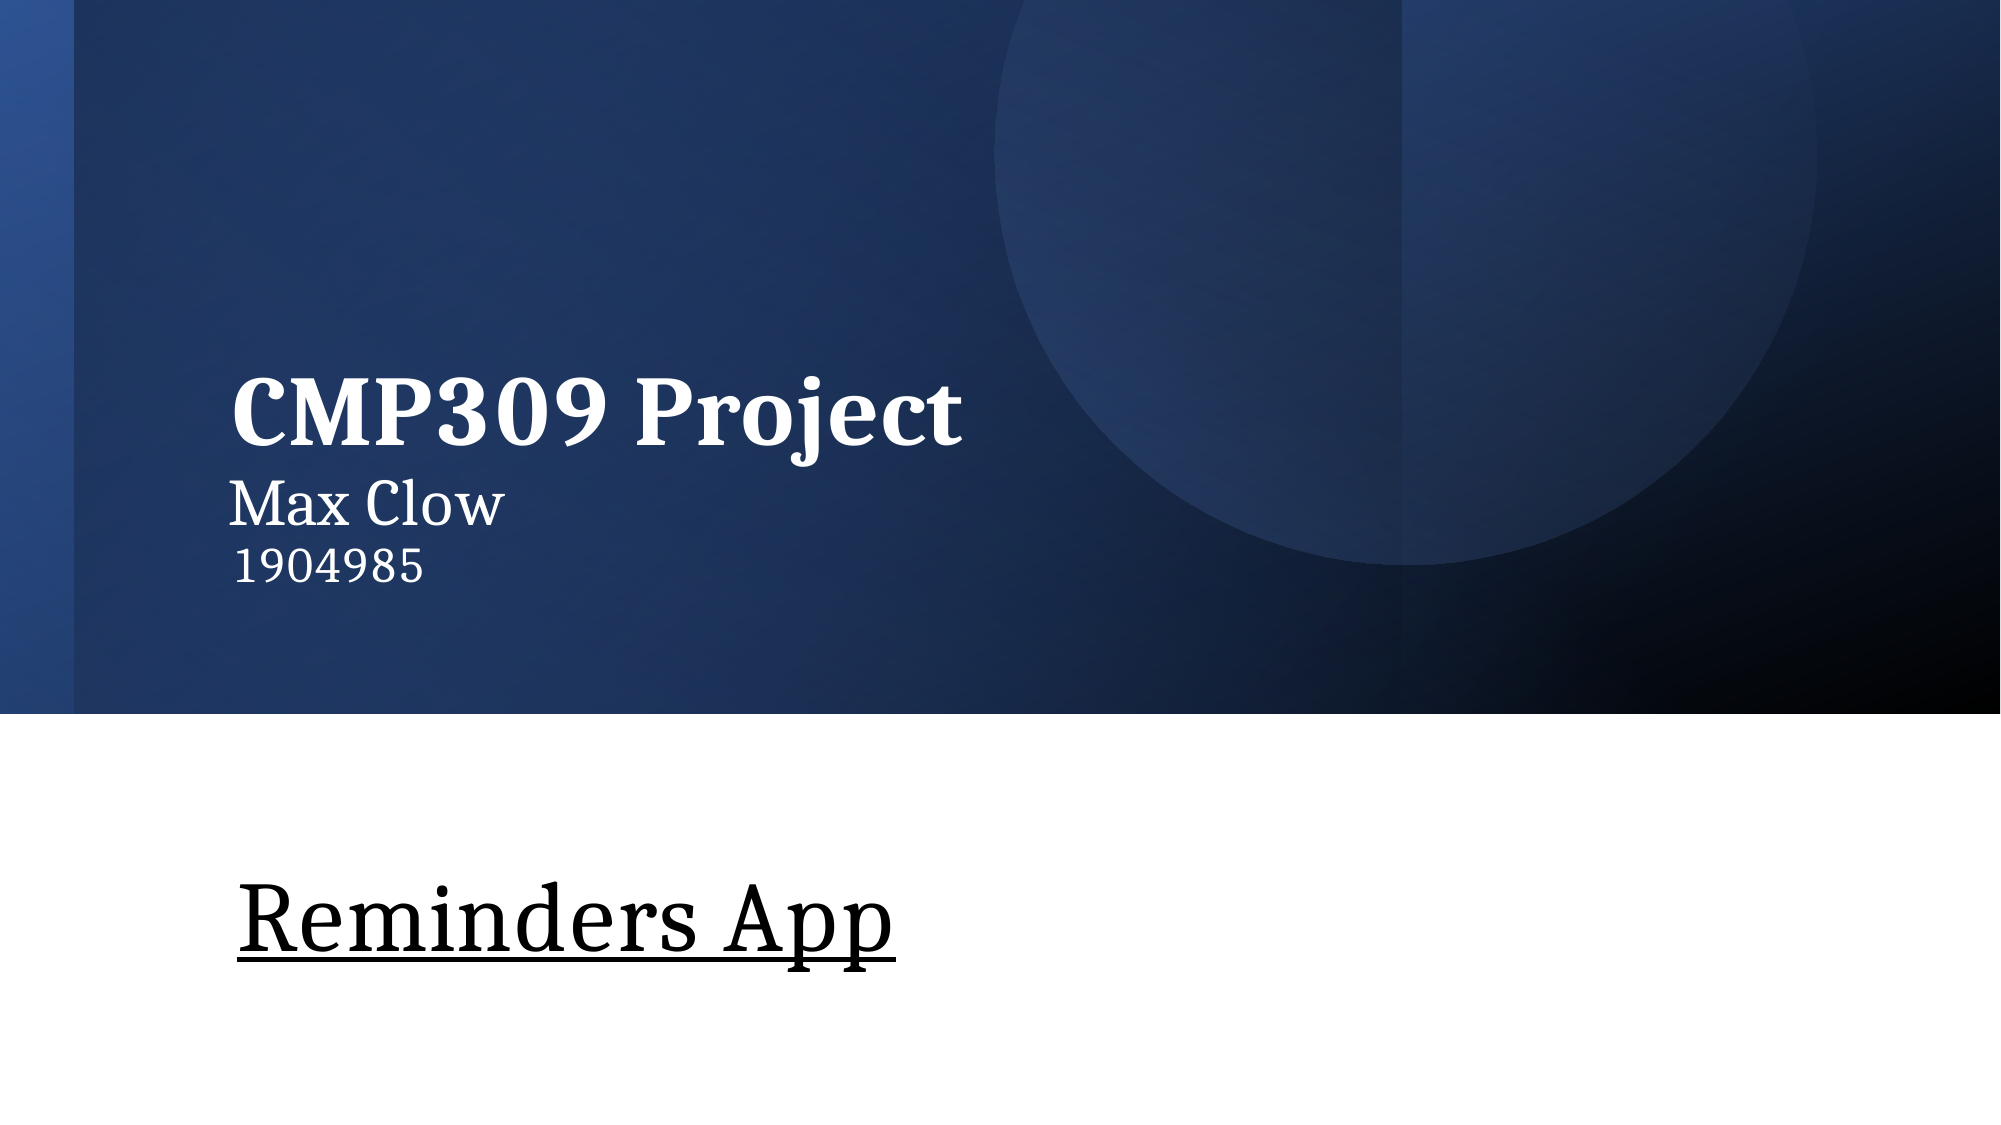

# CMP309 Project Max Clow 1904985
Reminders App